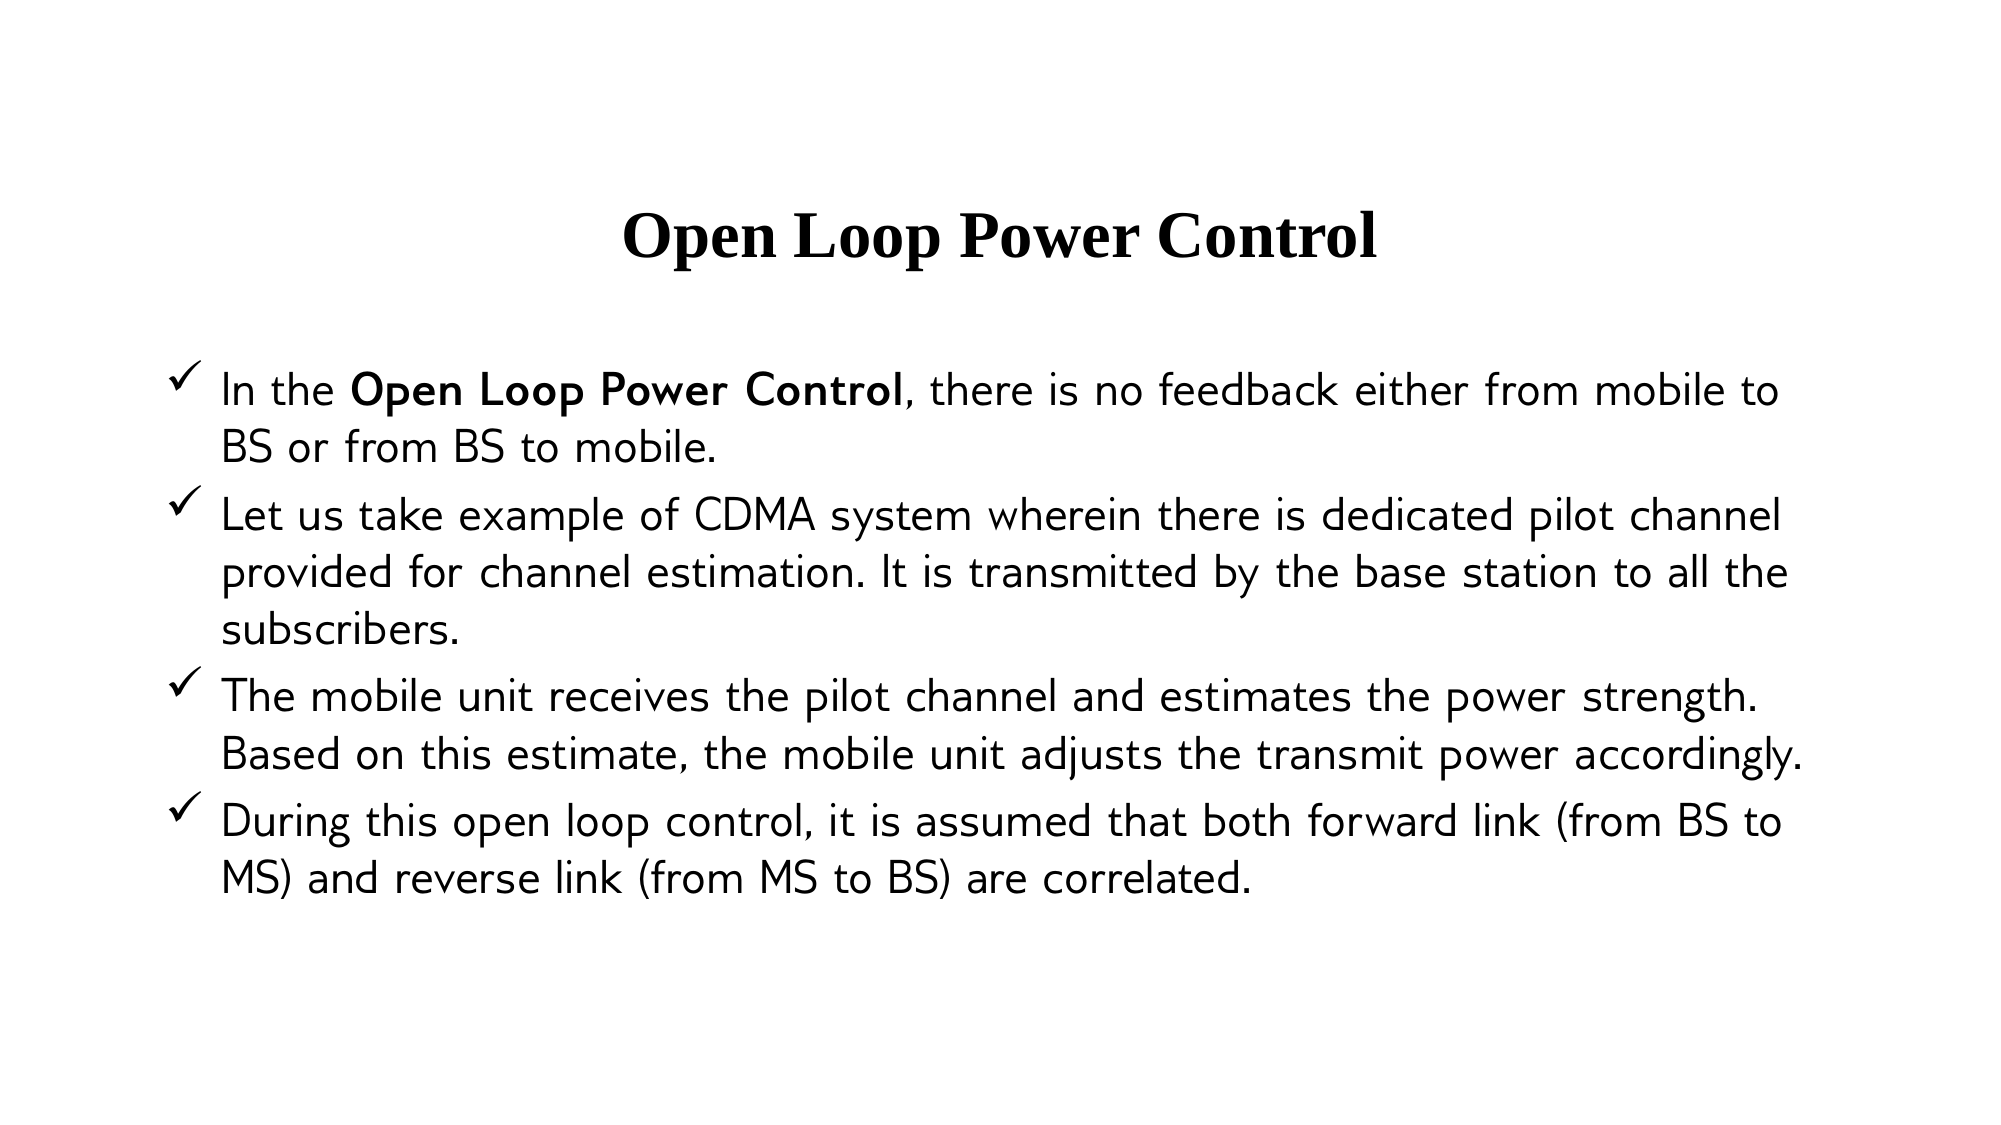

# Open Loop Power Control
In the Open Loop Power Control, there is no feedback either from mobile to BS or from BS to mobile.
Let us take example of CDMA system wherein there is dedicated pilot channel provided for channel estimation. It is transmitted by the base station to all the subscribers.
The mobile unit receives the pilot channel and estimates the power strength. Based on this estimate, the mobile unit adjusts the transmit power accordingly.
During this open loop control, it is assumed that both forward link (from BS to MS) and reverse link (from MS to BS) are correlated.